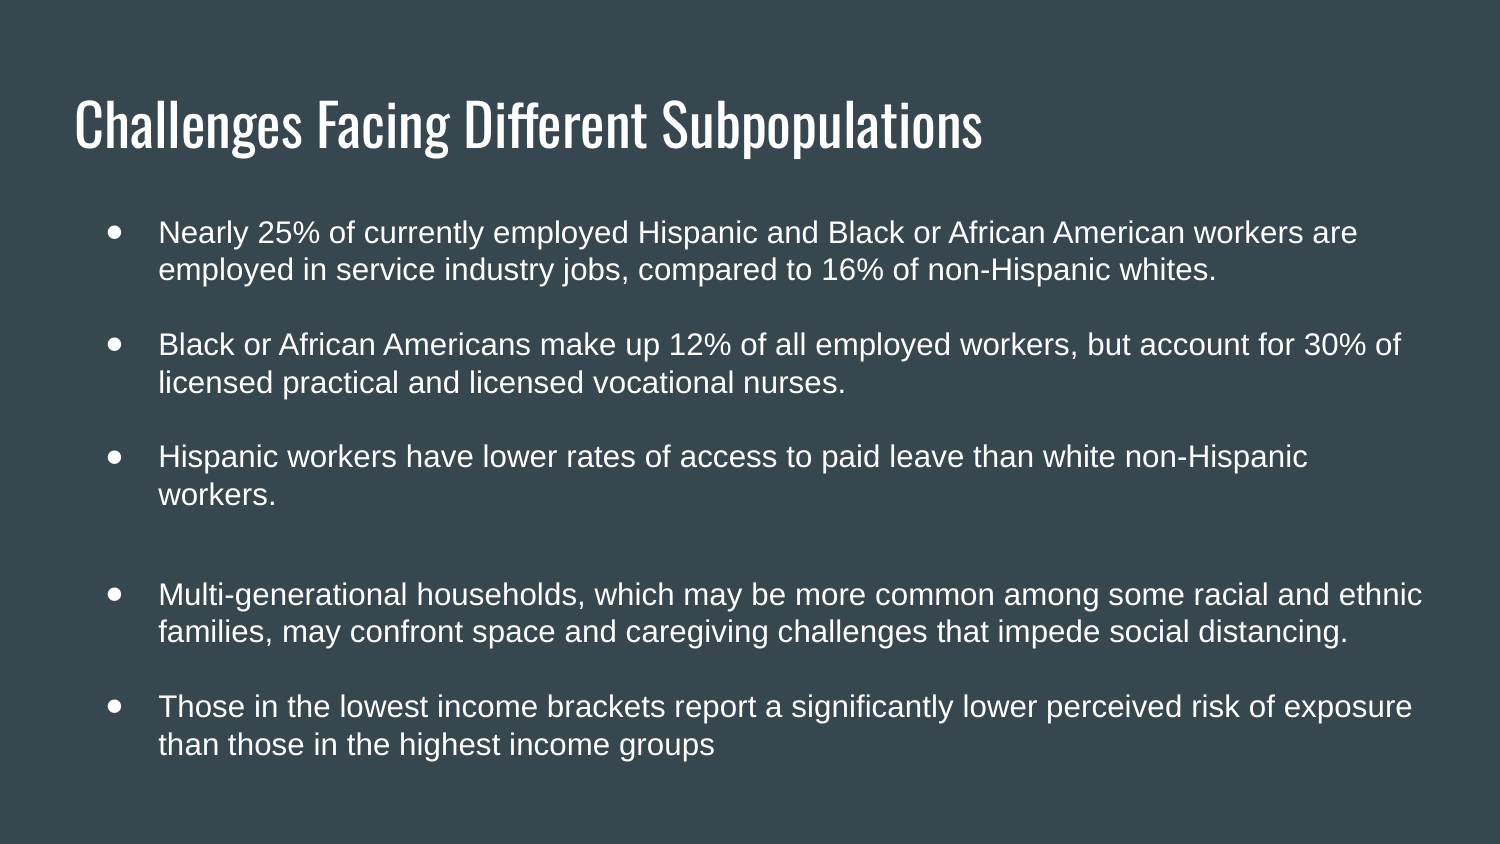

# Challenges Facing Different Subpopulations
Nearly 25% of currently employed Hispanic and Black or African American workers are employed in service industry jobs, compared to 16% of non-Hispanic whites.

Black or African Americans make up 12% of all employed workers, but account for 30% of licensed practical and licensed vocational nurses.

Hispanic workers have lower rates of access to paid leave than white non-Hispanic workers.

Multi-generational households, which may be more common among some racial and ethnic families, may confront space and caregiving challenges that impede social distancing.

Those in the lowest income brackets report a significantly lower perceived risk of exposure than those in the highest income groups